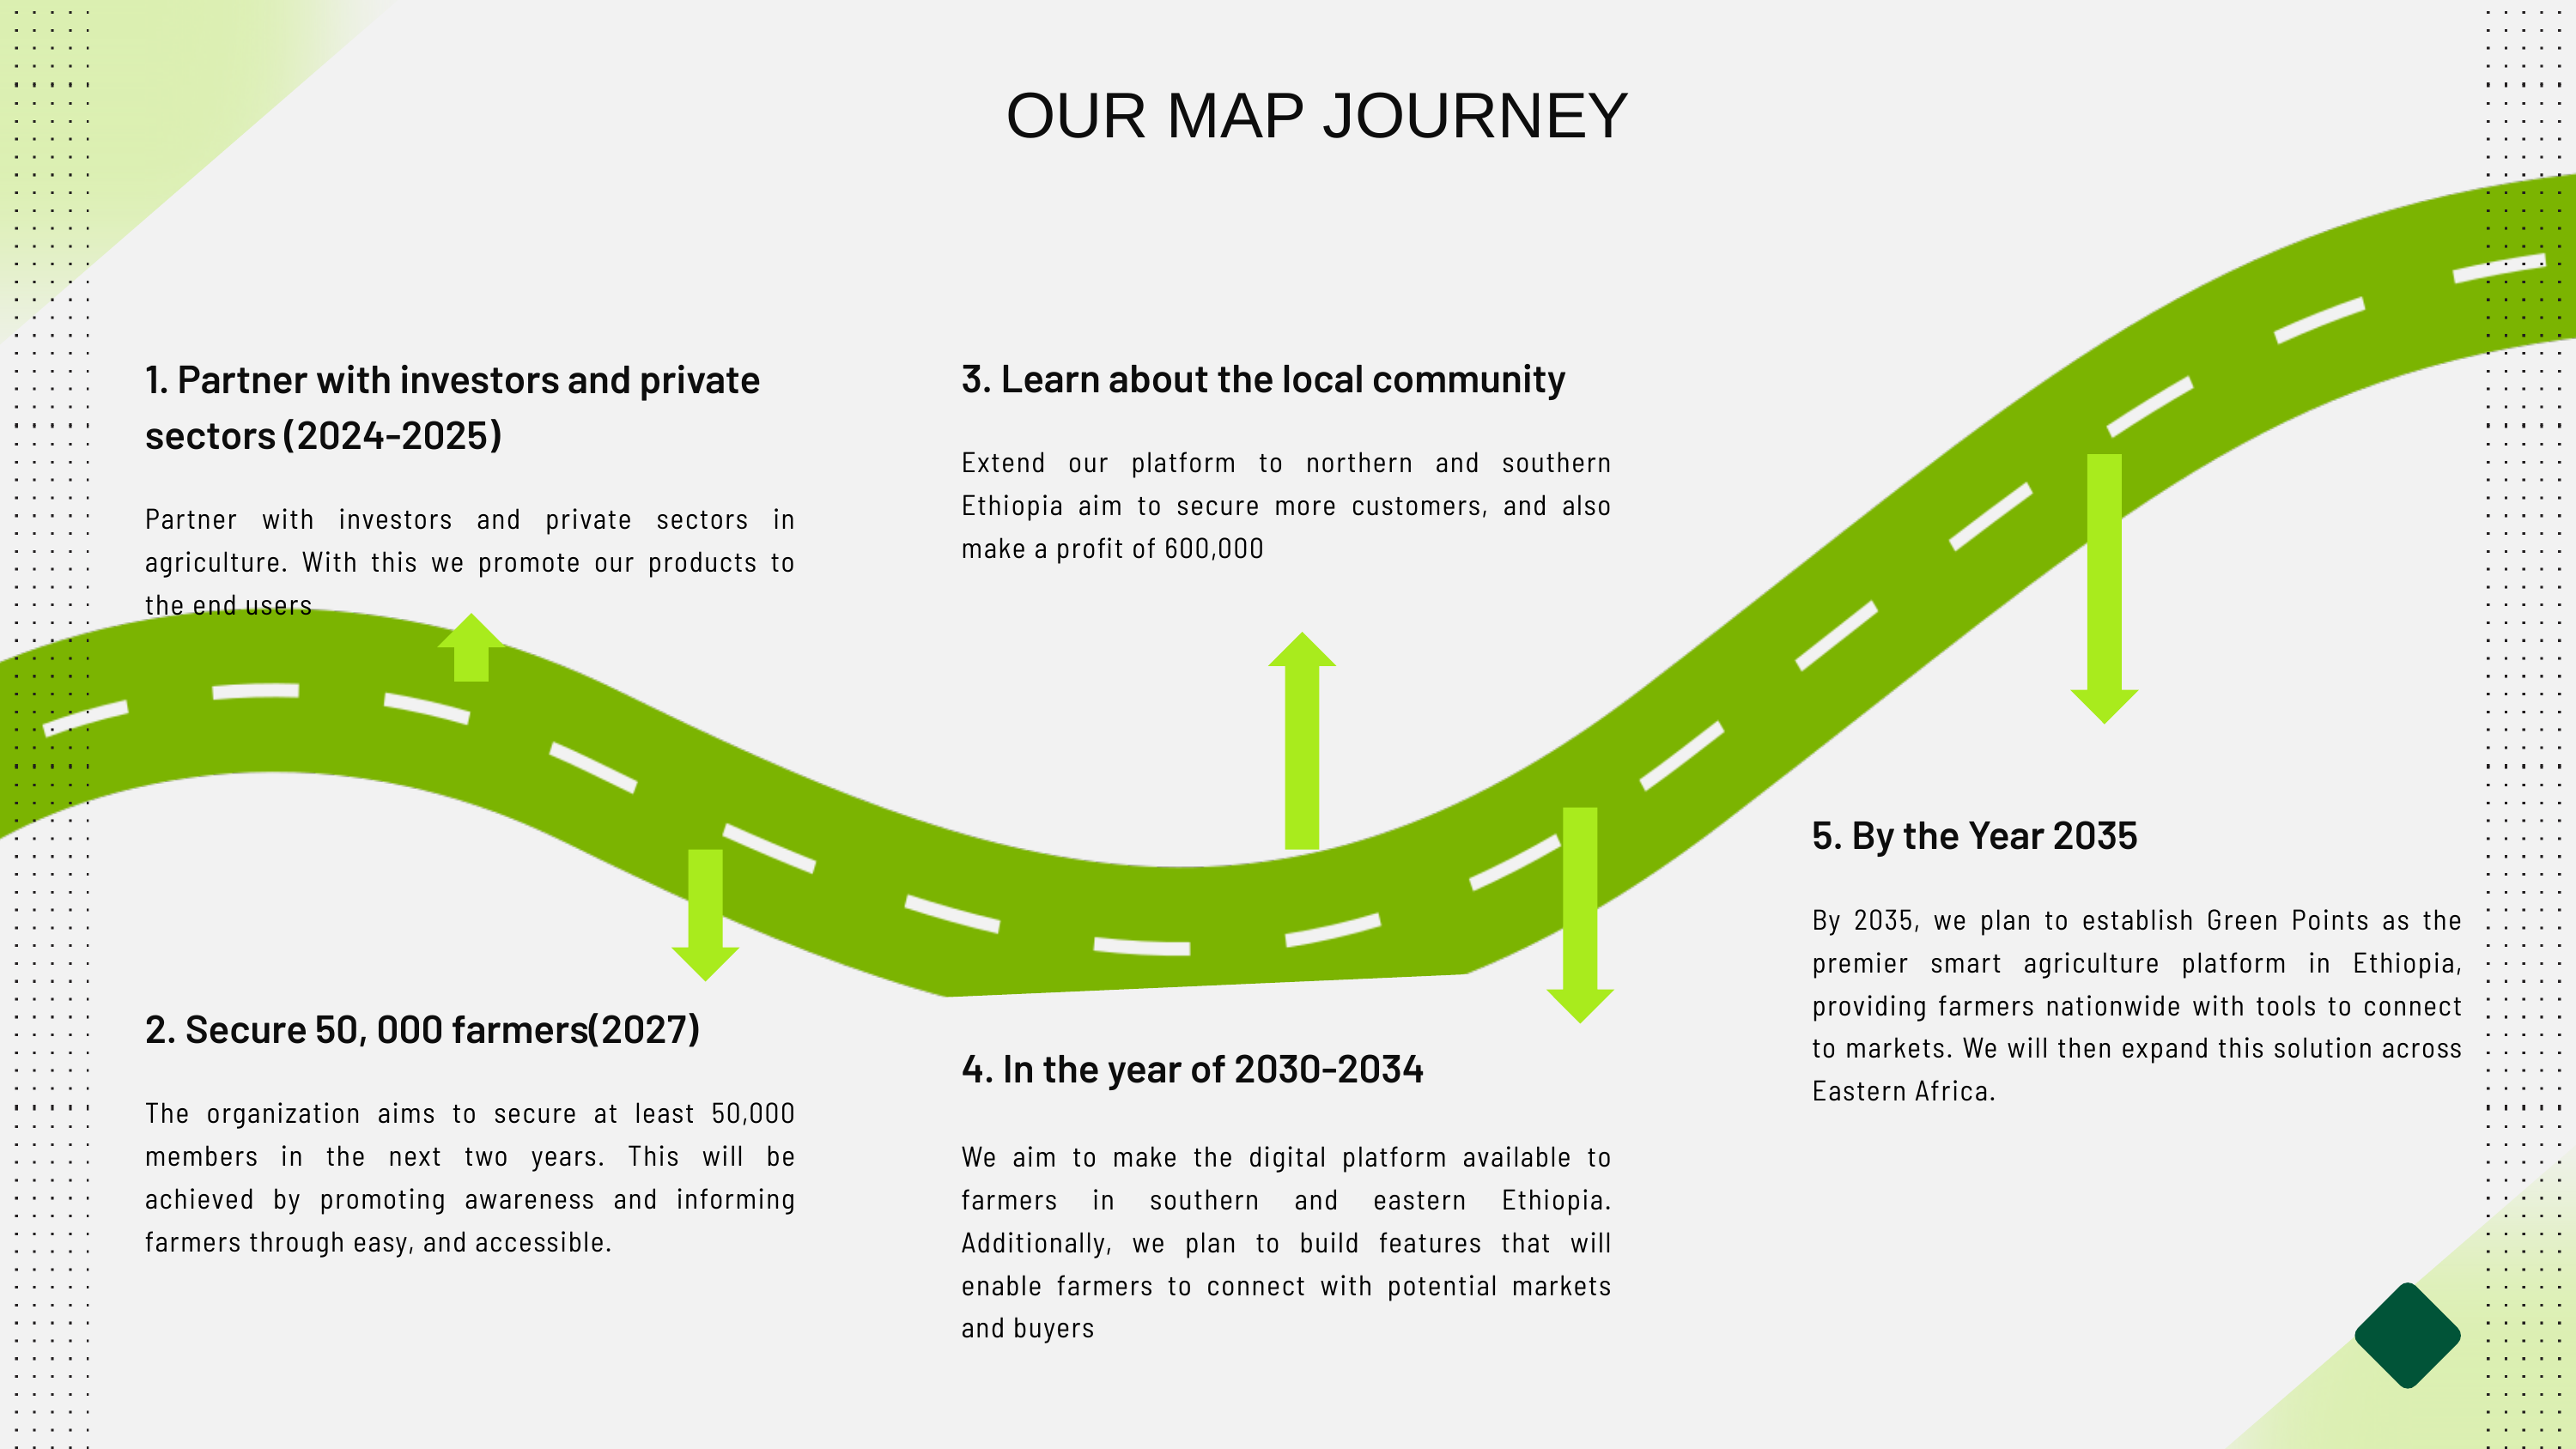

OUR MAP JOURNEY

3. Learn about the local community
1. Partner with investors and private sectors (2024-2025)
Partner with investors and private sectors in agriculture. With this we promote our products to the end users

Extend our platform to northern and southern Ethiopia aim to secure more customers, and also make a profit of 600,000

5. By the Year 2035
By 2035, we plan to establish Green Points as the premier smart agriculture platform in Ethiopia, providing farmers nationwide with tools to connect to markets. We will then expand this solution across Eastern Africa.

2. Secure 50, 000 farmers(2027)
The organization aims to secure at least 50,000 members in the next two years. This will be achieved by promoting awareness and informing farmers through easy, and accessible.
4. In the year of 2030-2034

We aim to make the digital platform available to farmers in southern and eastern Ethiopia. Additionally, we plan to build features that will enable farmers to connect with potential markets and buyers